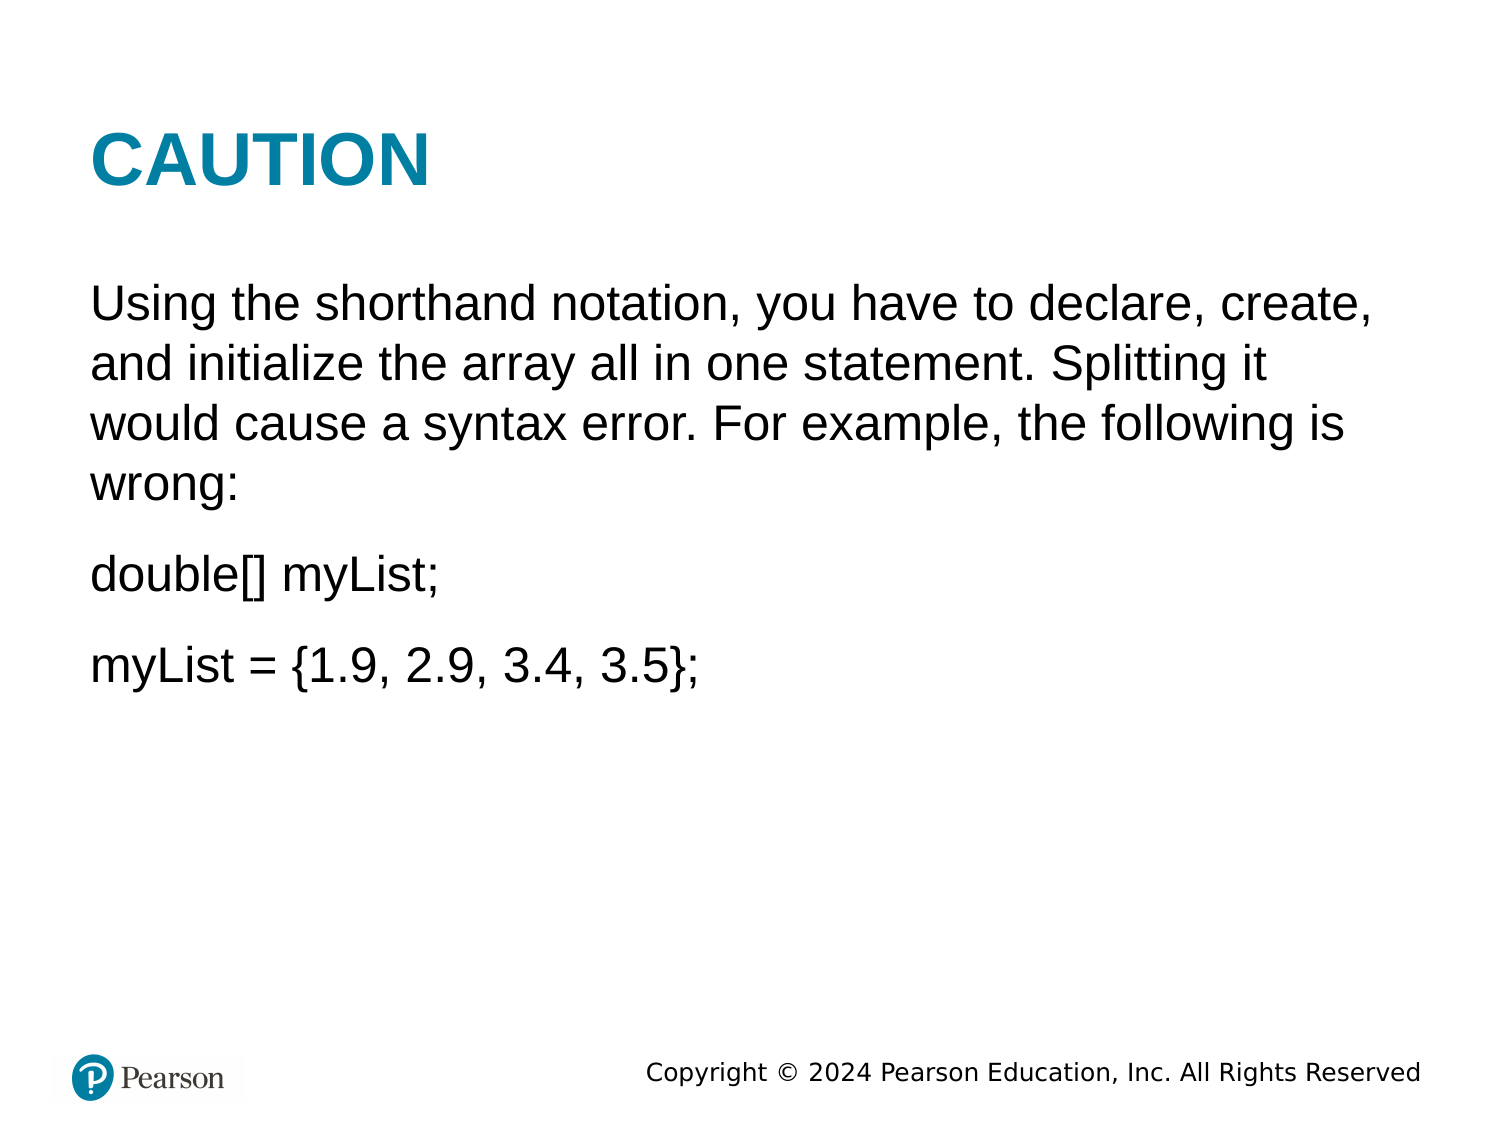

# CAUTION
Using the shorthand notation, you have to declare, create, and initialize the array all in one statement. Splitting it would cause a syntax error. For example, the following is wrong:
double[] myList;
myList = {1.9, 2.9, 3.4, 3.5};